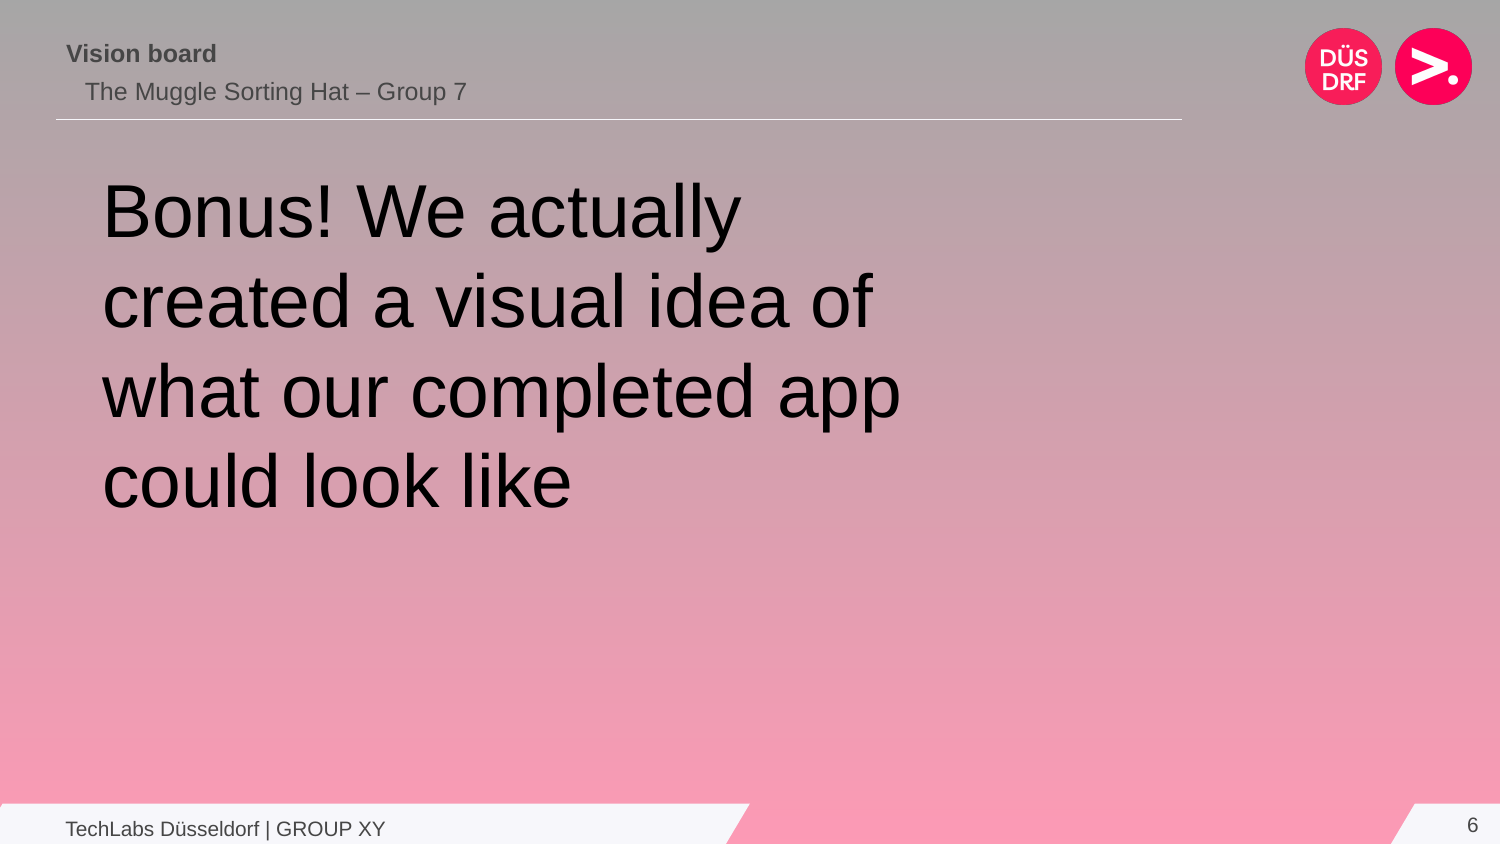

# Vision board
The Muggle Sorting Hat – Group 7
Bonus! We actually created a visual idea of what our completed app could look like

6